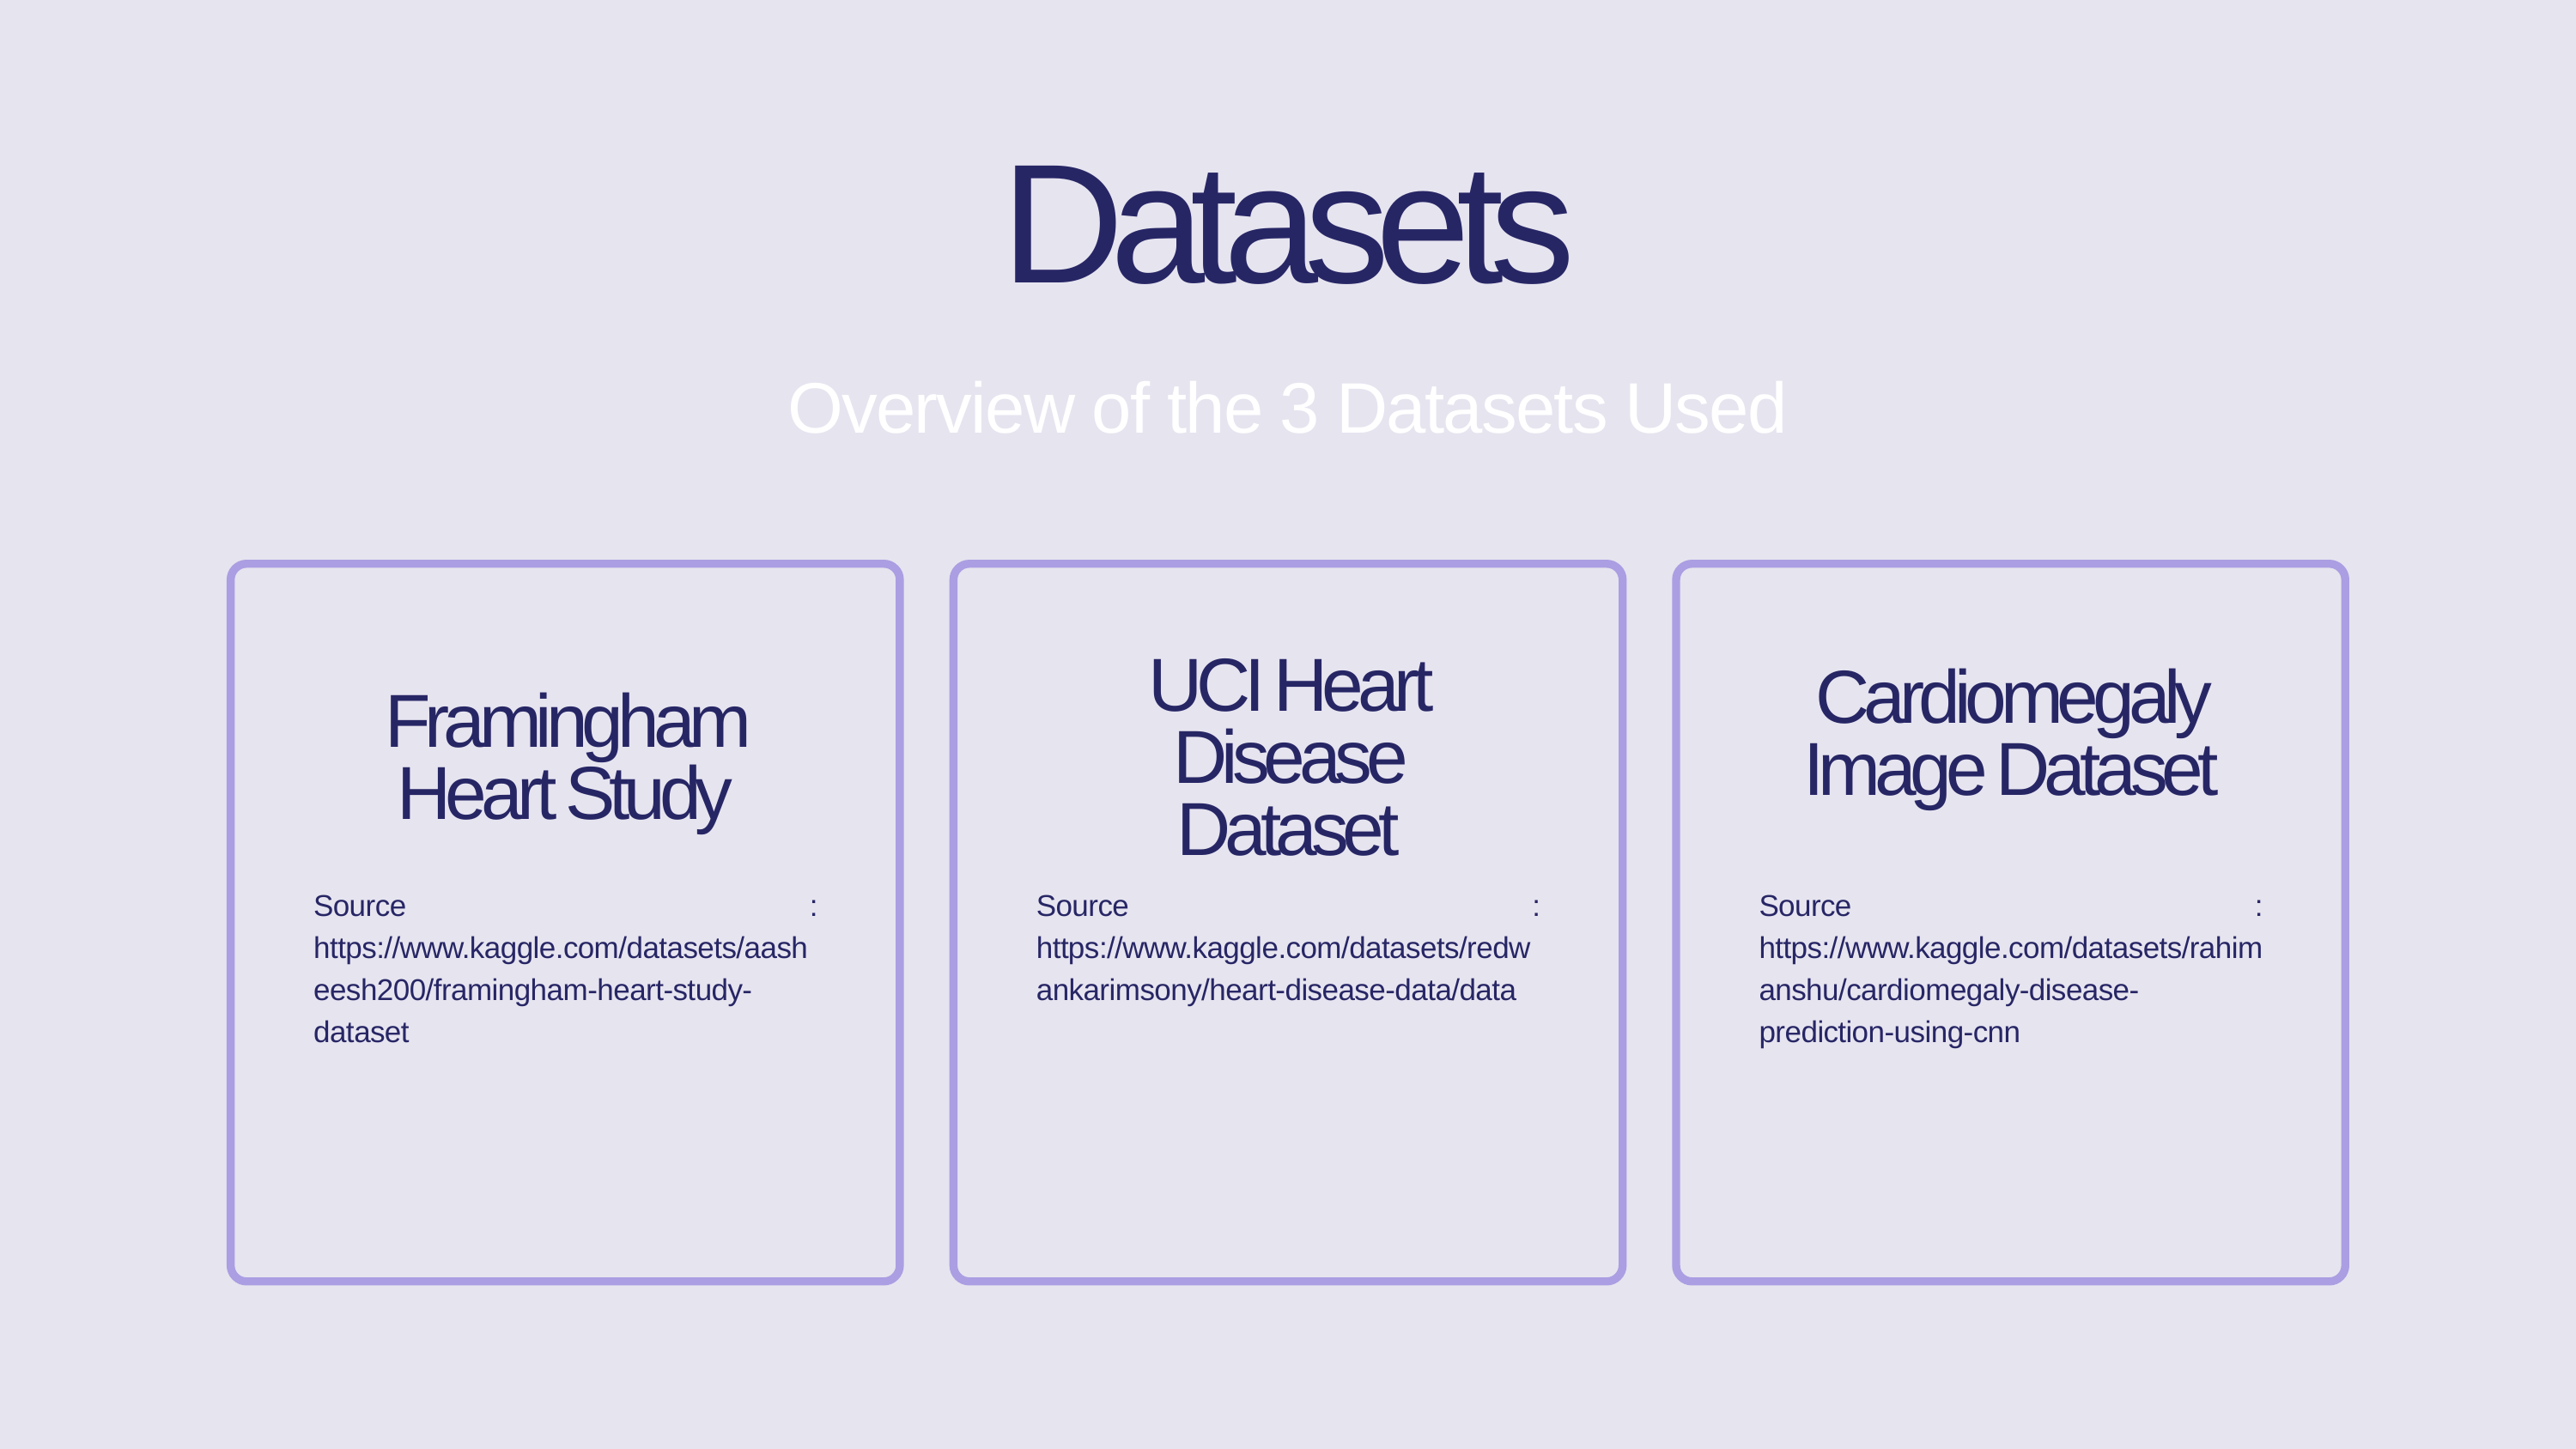

Datasets
Overview of the 3 Datasets Used

UCI Heart Disease Dataset

Cardiomegaly Image Dataset

Framingham Heart Study

Source : https://www.kaggle.com/datasets/aasheesh200/framingham-heart-study-dataset
Source : https://www.kaggle.com/datasets/redwankarimsony/heart-disease-data/data
Source : https://www.kaggle.com/datasets/rahimanshu/cardiomegaly-disease-prediction-using-cnn